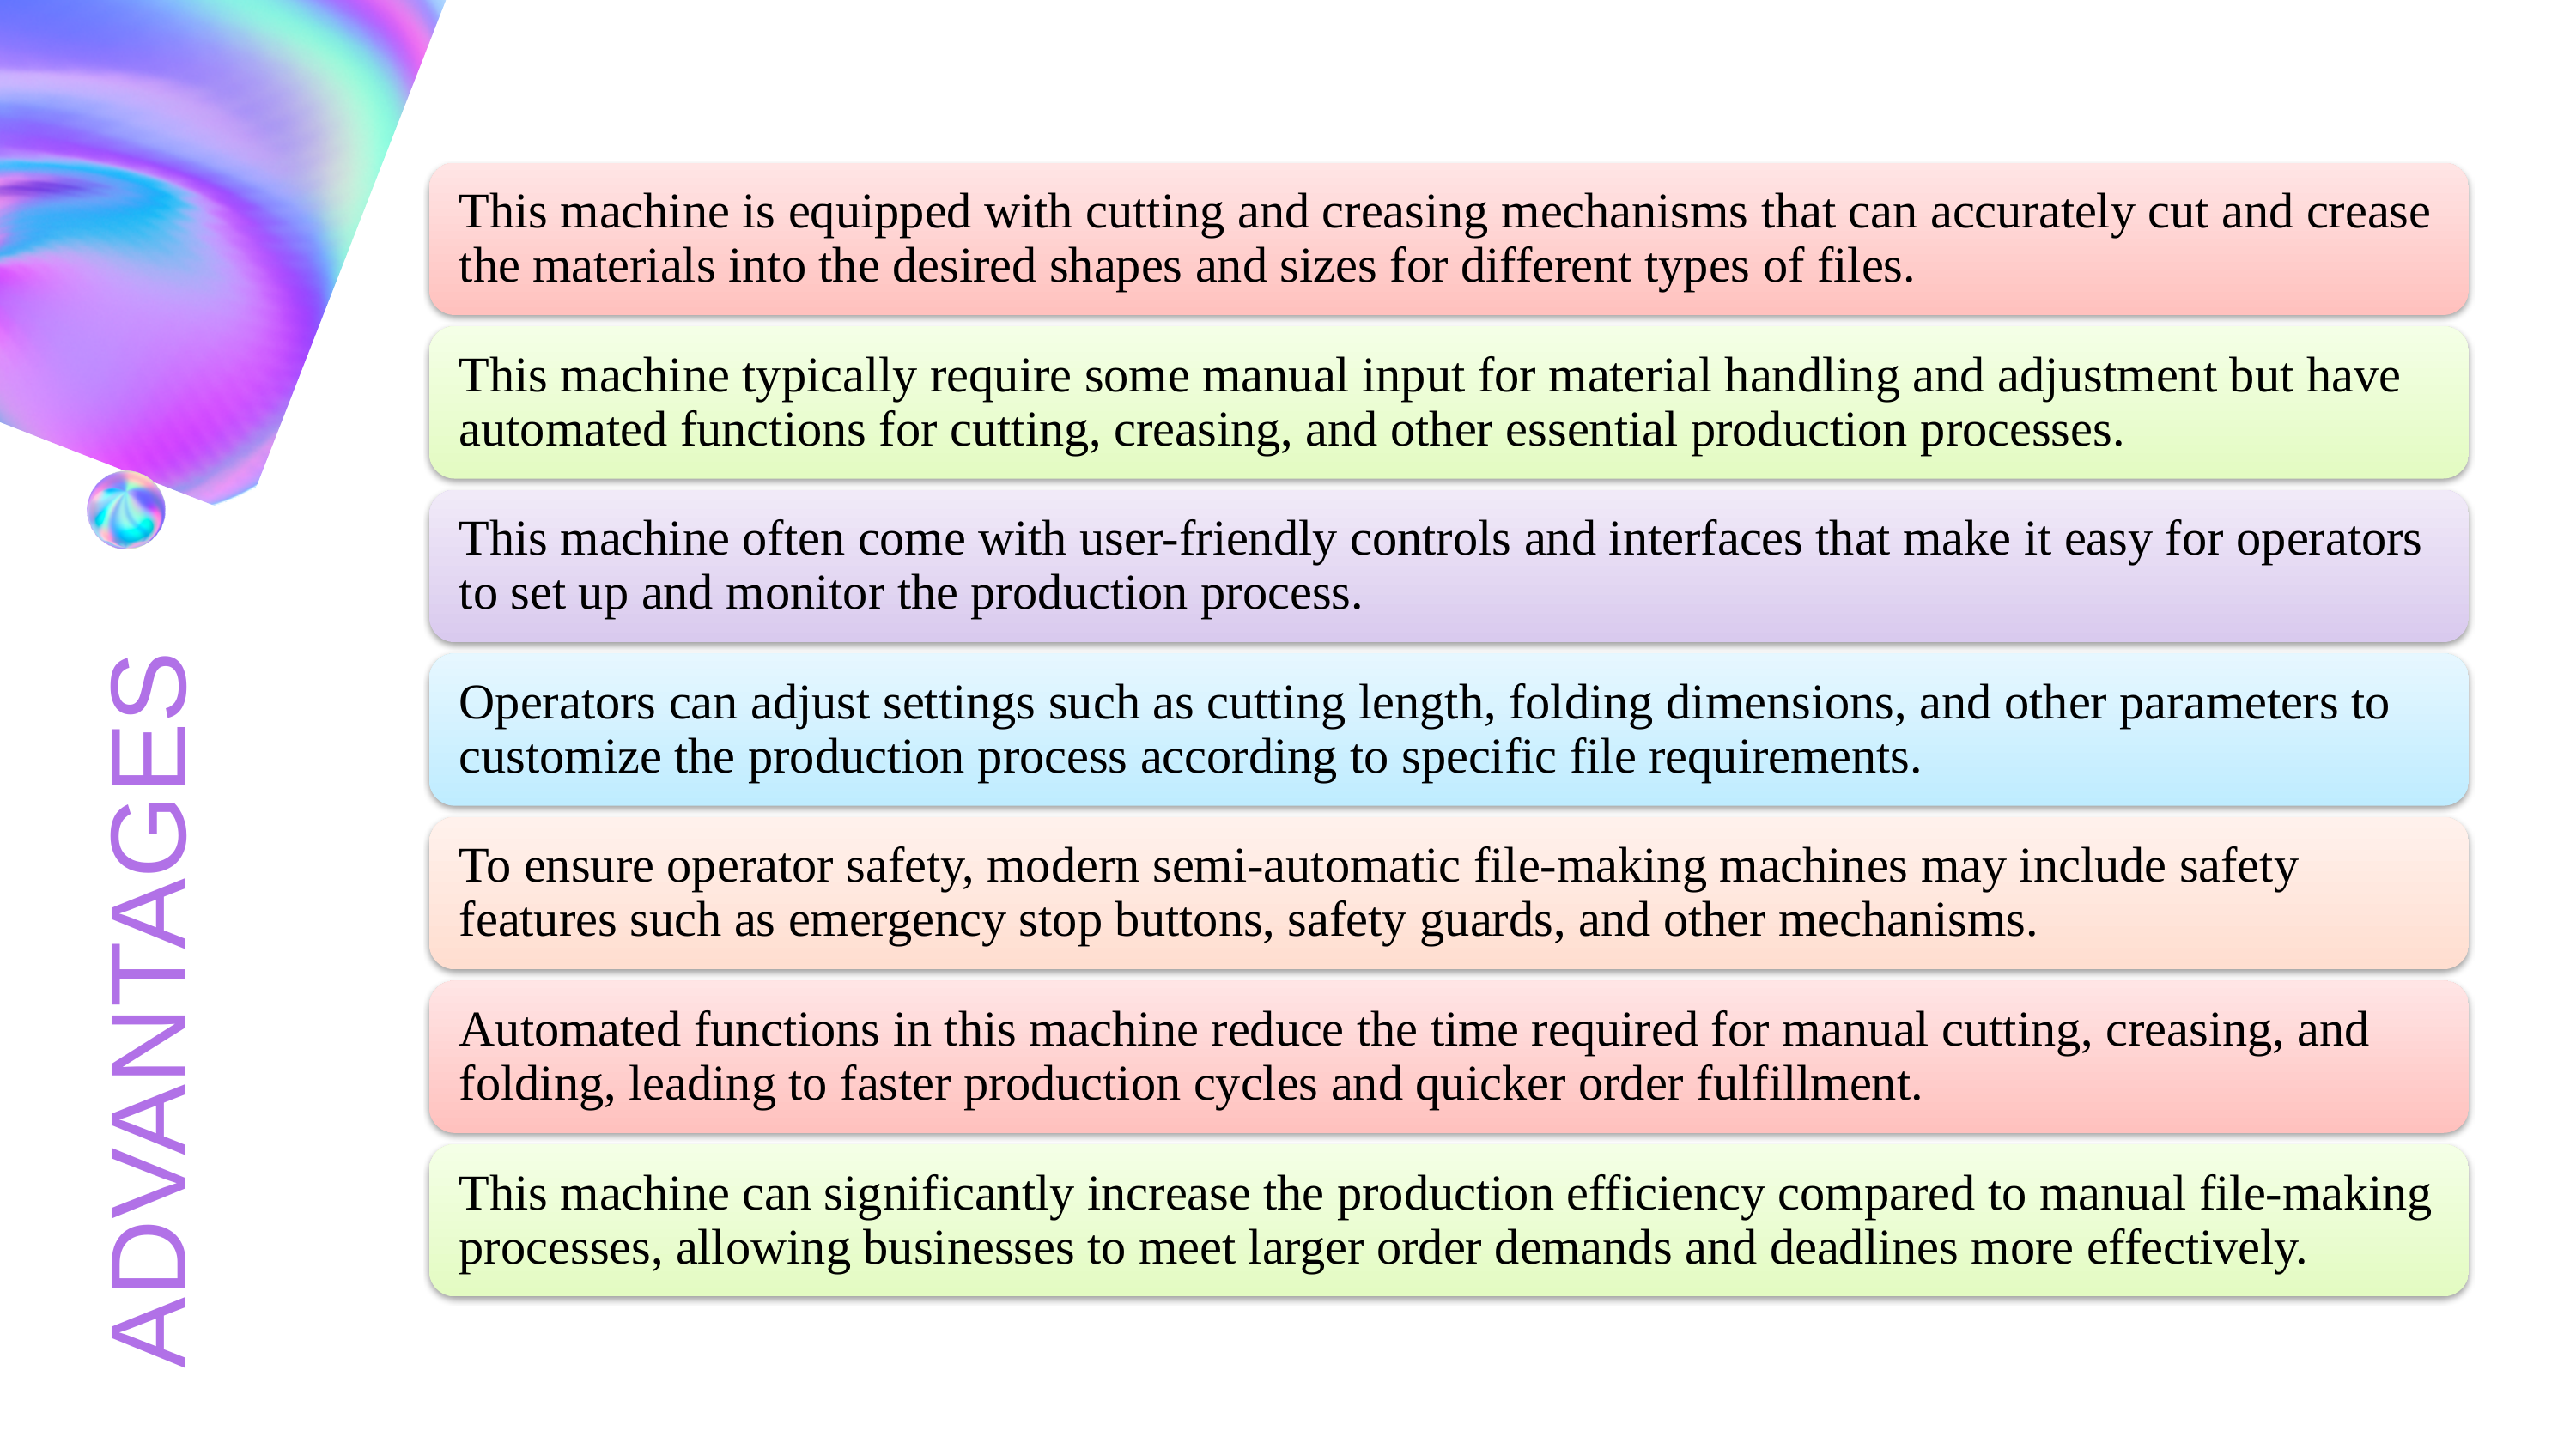

This machine is equipped with cutting and creasing mechanisms that can accurately cut and crease the materials into the desired shapes and sizes for different types of files.
This machine typically require some manual input for material handling and adjustment but have automated functions for cutting, creasing, and other essential production processes.
This machine often come with user-friendly controls and interfaces that make it easy for operators to set up and monitor the production process.
Operators can adjust settings such as cutting length, folding dimensions, and other parameters to customize the production process according to specific file requirements.
To ensure operator safety, modern semi-automatic file-making machines may include safety features such as emergency stop buttons, safety guards, and other mechanisms.
Automated functions in this machine reduce the time required for manual cutting, creasing, and folding, leading to faster production cycles and quicker order fulfillment.
This machine can significantly increase the production efficiency compared to manual file-making processes, allowing businesses to meet larger order demands and deadlines more effectively.

ADVANTAGES